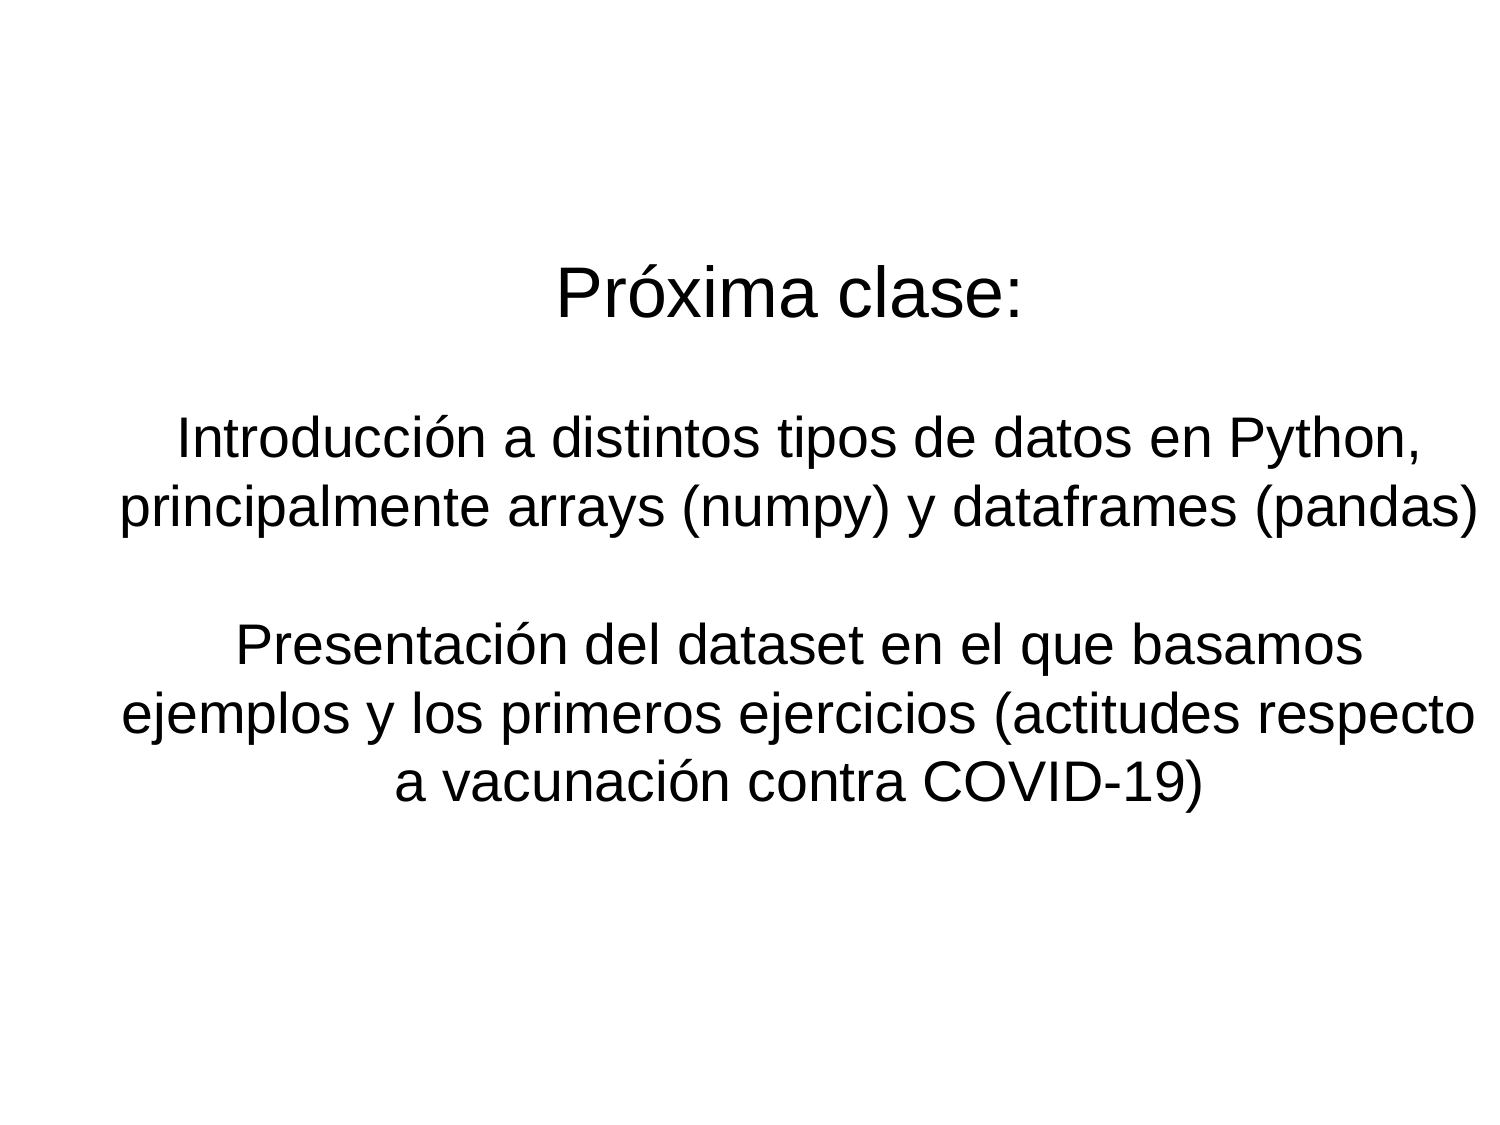

# Próxima clase: Introducción a distintos tipos de datos en Python, principalmente arrays (numpy) y dataframes (pandas) Presentación del dataset en el que basamos ejemplos y los primeros ejercicios (actitudes respecto a vacunación contra COVID-19)